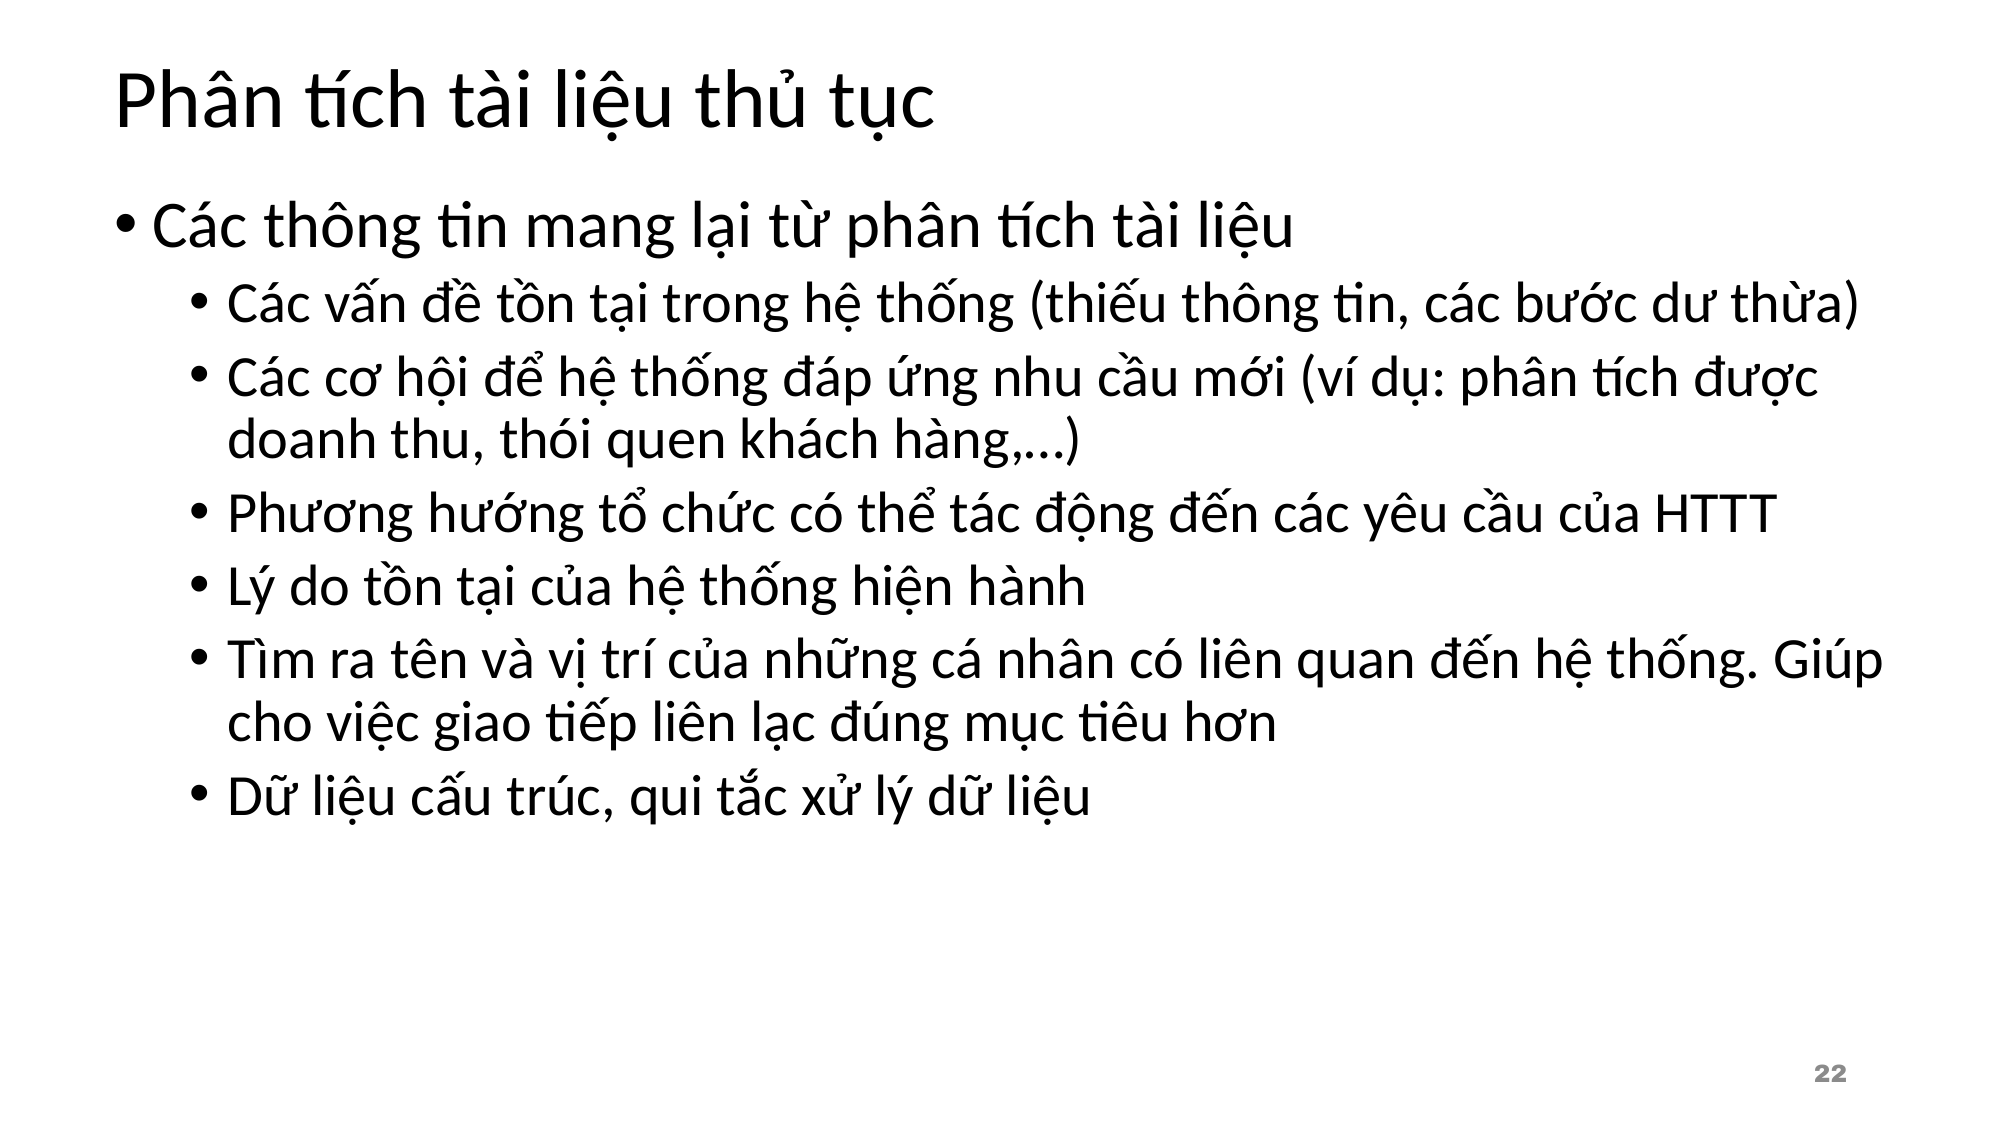

# Phân tích tài liệu thủ tục
Các thông tin mang lại từ phân tích tài liệu
Các vấn đề tồn tại trong hệ thống (thiếu thông tin, các bước dư thừa)
Các cơ hội để hệ thống đáp ứng nhu cầu mới (ví dụ: phân tích được doanh thu, thói quen khách hàng,…)
Phương hướng tổ chức có thể tác động đến các yêu cầu của HTTT
Lý do tồn tại của hệ thống hiện hành
Tìm ra tên và vị trí của những cá nhân có liên quan đến hệ thống. Giúp cho việc giao tiếp liên lạc đúng mục tiêu hơn
Dữ liệu cấu trúc, qui tắc xử lý dữ liệu

22